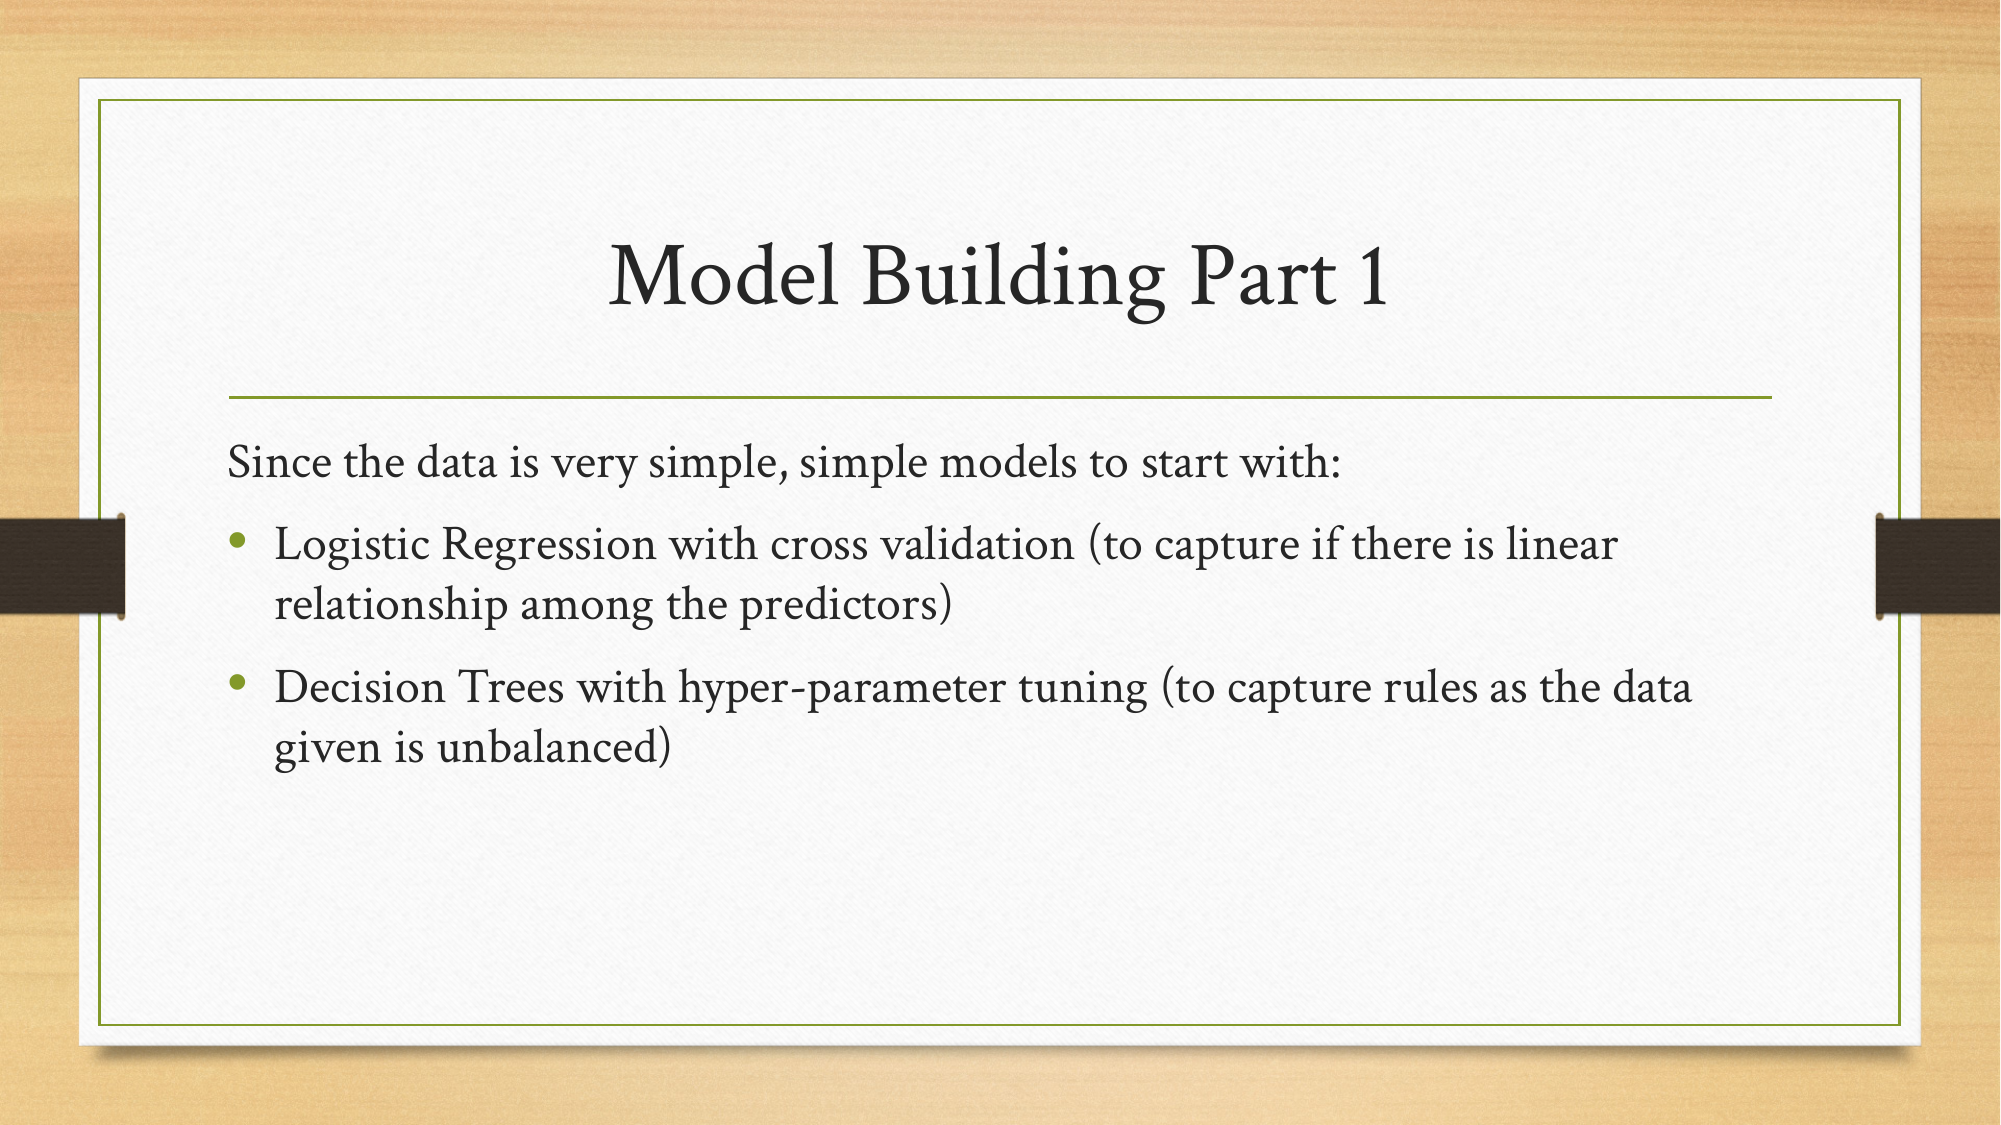

# Model Building Part 1
Since the data is very simple, simple models to start with:
Logistic Regression with cross validation (to capture if there is linear relationship among the predictors)
Decision Trees with hyper-parameter tuning (to capture rules as the data given is unbalanced)